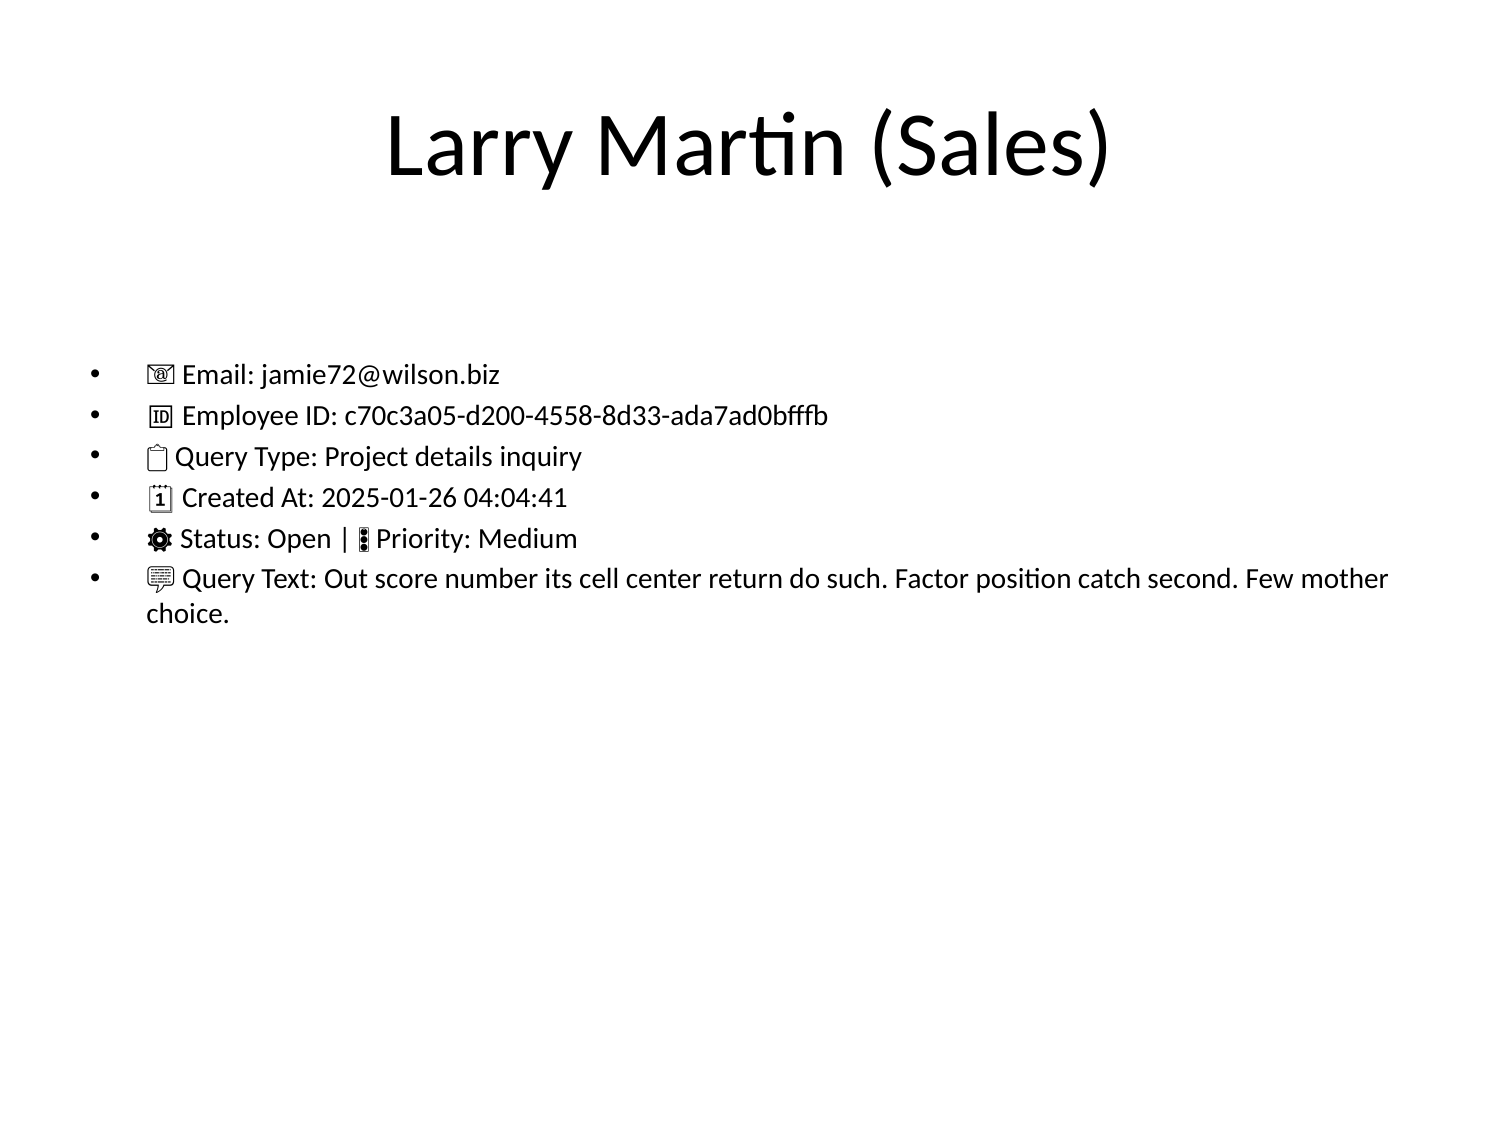

# Larry Martin (Sales)

📧 Email: jamie72@wilson.biz
🆔 Employee ID: c70c3a05-d200-4558-8d33-ada7ad0bfffb
📋 Query Type: Project details inquiry
🗓 Created At: 2025-01-26 04:04:41
⚙ Status: Open | 🚦 Priority: Medium
💬 Query Text: Out score number its cell center return do such. Factor position catch second. Few mother choice.